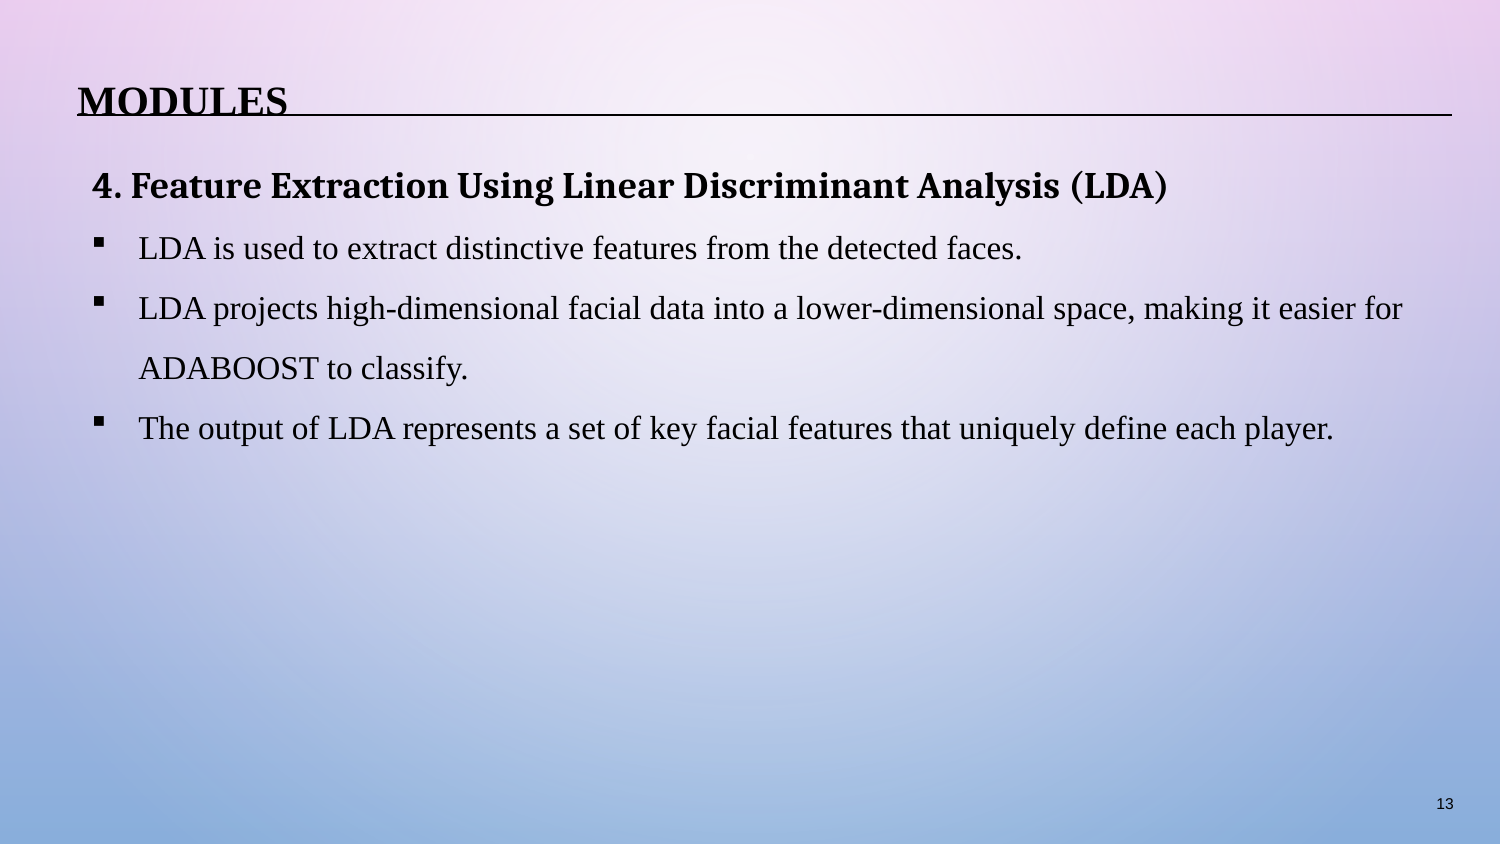

MODULES
4. Feature Extraction Using Linear Discriminant Analysis (LDA)
LDA is used to extract distinctive features from the detected faces.
LDA projects high-dimensional facial data into a lower-dimensional space, making it easier for ADABOOST to classify.
The output of LDA represents a set of key facial features that uniquely define each player.

13